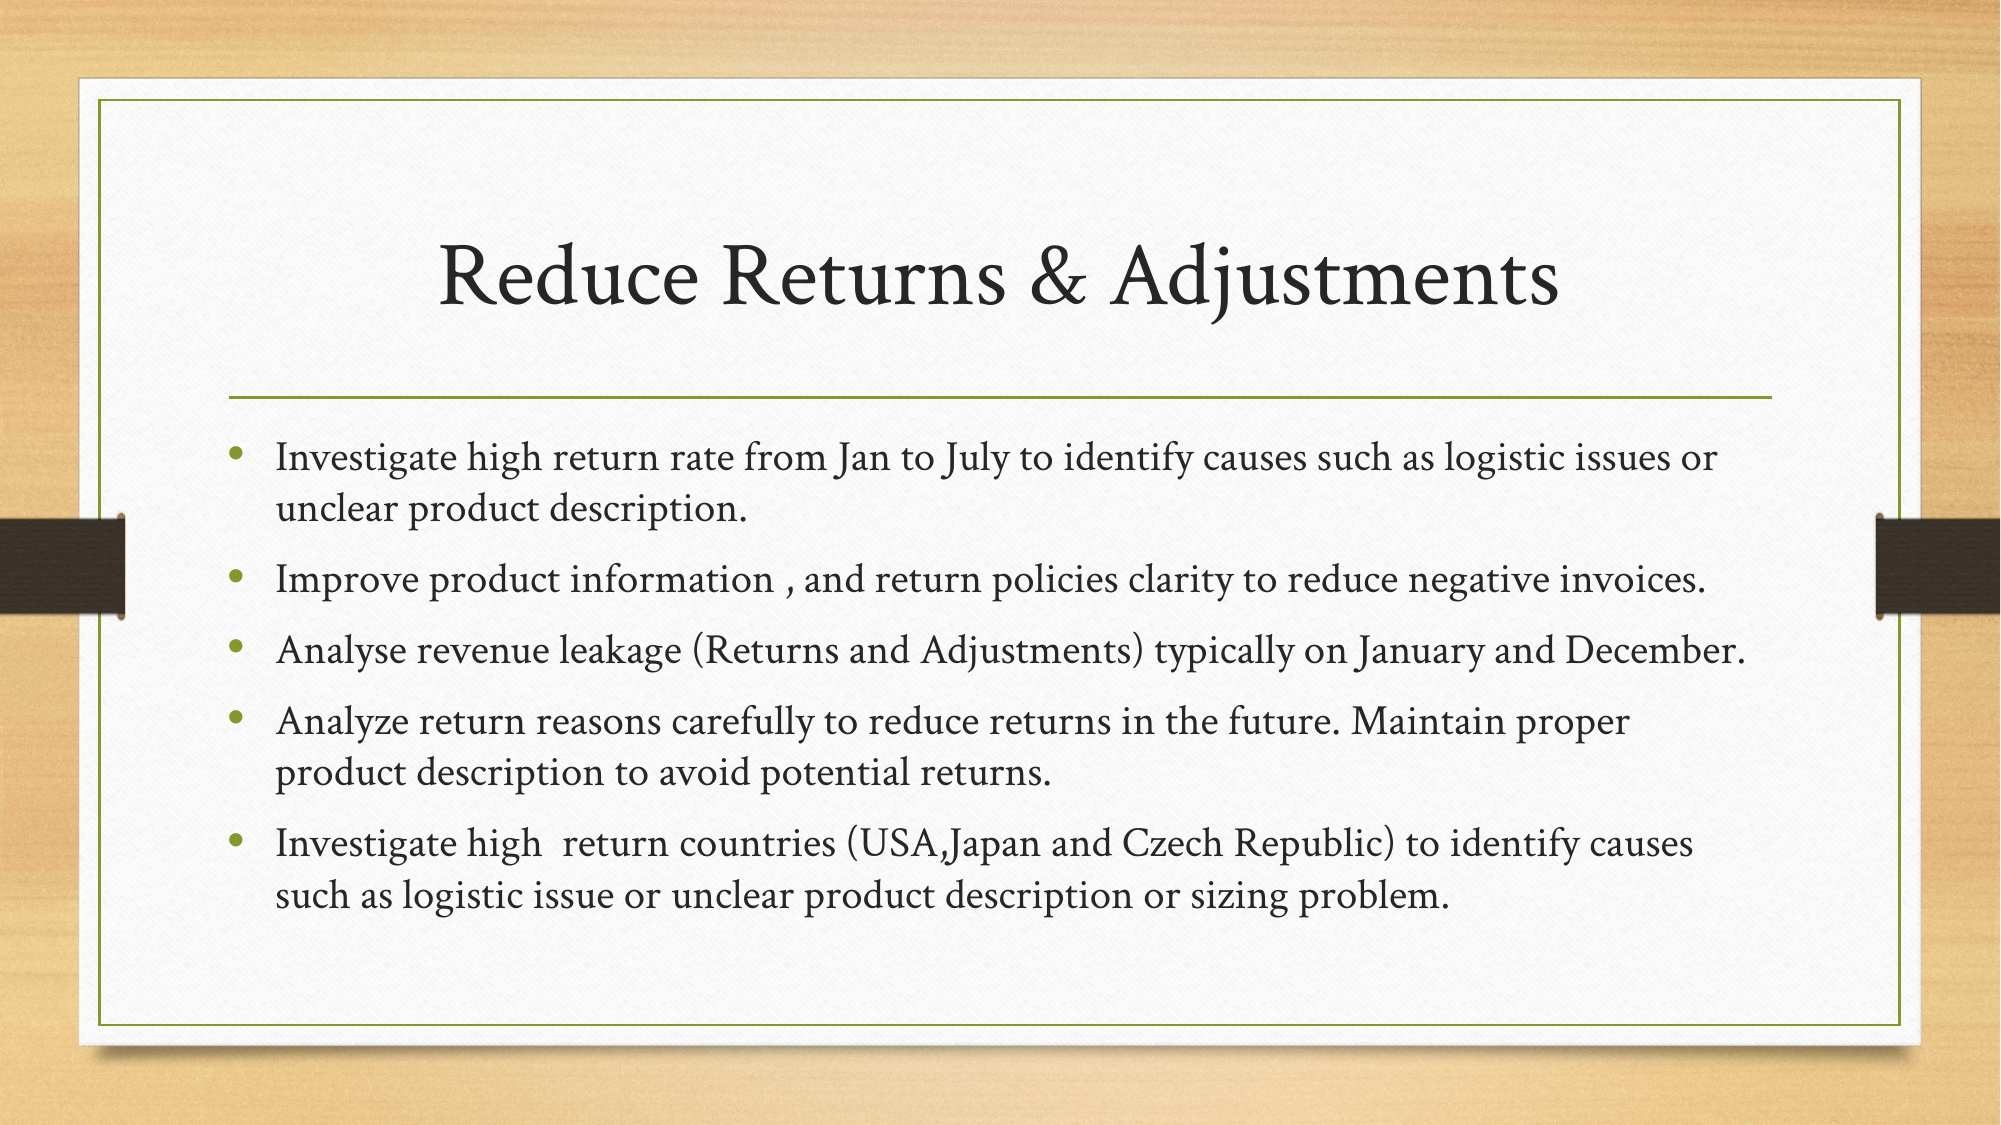

# Reduce Returns & Adjustments
Investigate high return rate from Jan to July to identify causes such as logistic issues or unclear product description.
Improve product information , and return policies clarity to reduce negative invoices.
Analyse revenue leakage (Returns and Adjustments) typically on January and December.
Analyze return reasons carefully to reduce returns in the future. Maintain proper product description to avoid potential returns.
Investigate high  return countries (USA,Japan and Czech Republic) to identify causes such as logistic issue or unclear product description or sizing problem.